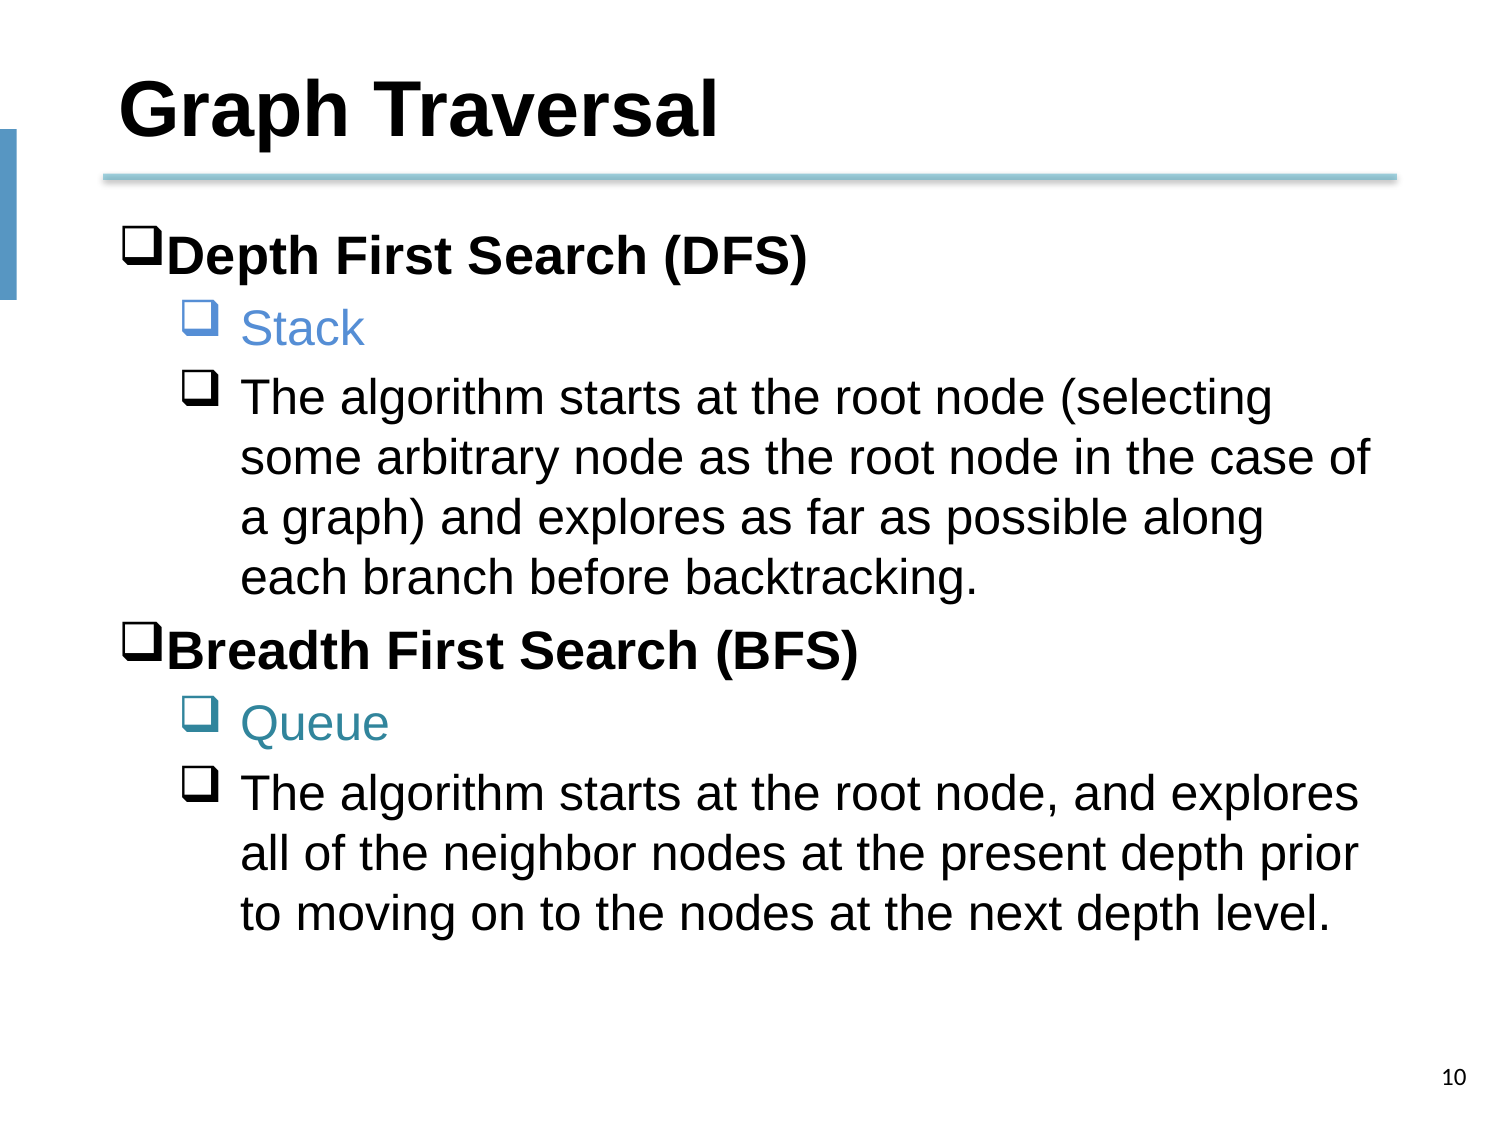

# Graph Traversal
Depth First Search (DFS)
Stack
The algorithm starts at the root node (selecting some arbitrary node as the root node in the case of a graph) and explores as far as possible along each branch before backtracking.
Breadth First Search (BFS)
Queue
The algorithm starts at the root node, and explores all of the neighbor nodes at the present depth prior to moving on to the nodes at the next depth level.

10